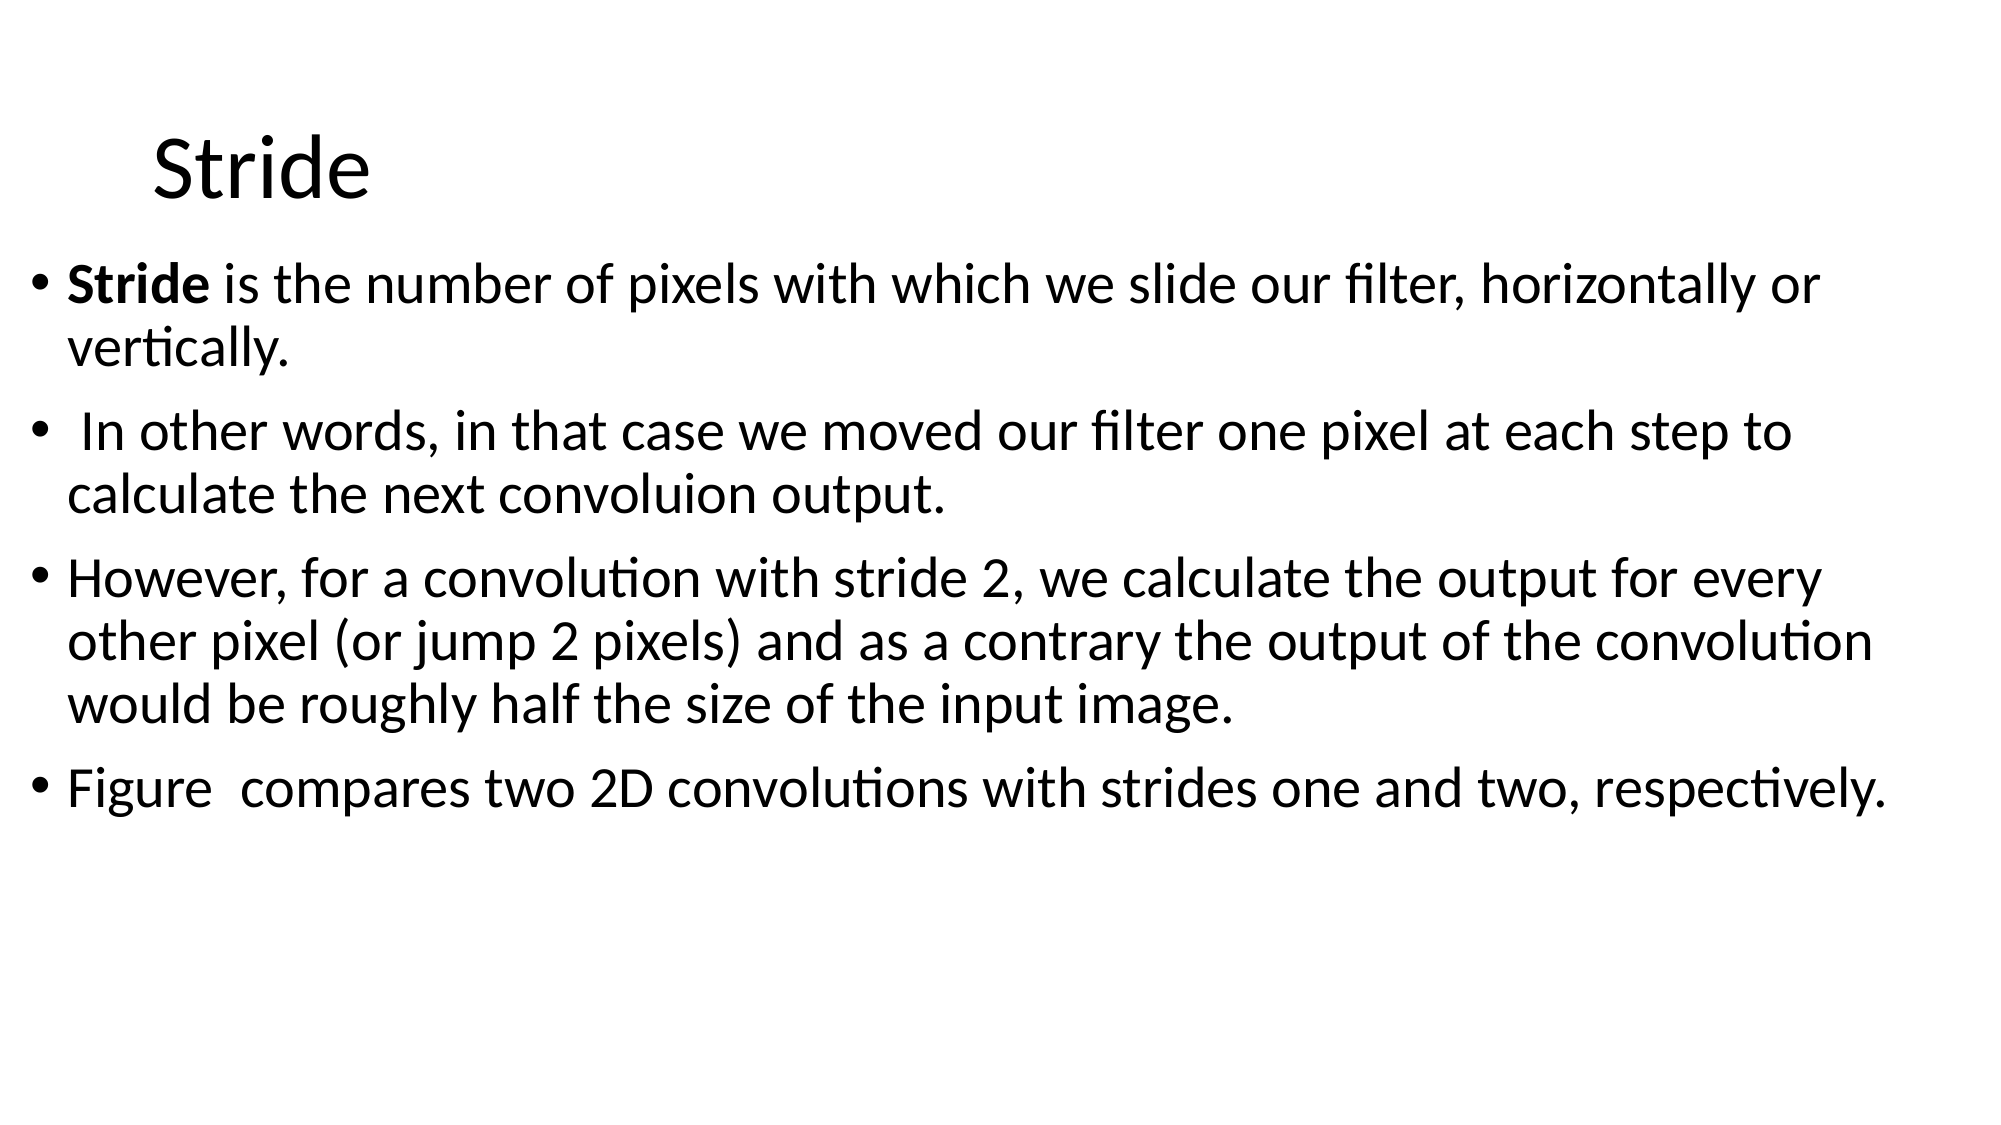

# Stride
Stride is the number of pixels with which we slide our filter, horizontally or vertically.
 In other words, in that case we moved our filter one pixel at each step to calculate the next convoluion output.
However, for a convolution with stride 2, we calculate the output for every other pixel (or jump 2 pixels) and as a contrary the output of the convolution would be roughly half the size of the input image.
Figure  compares two 2D convolutions with strides one and two, respectively.